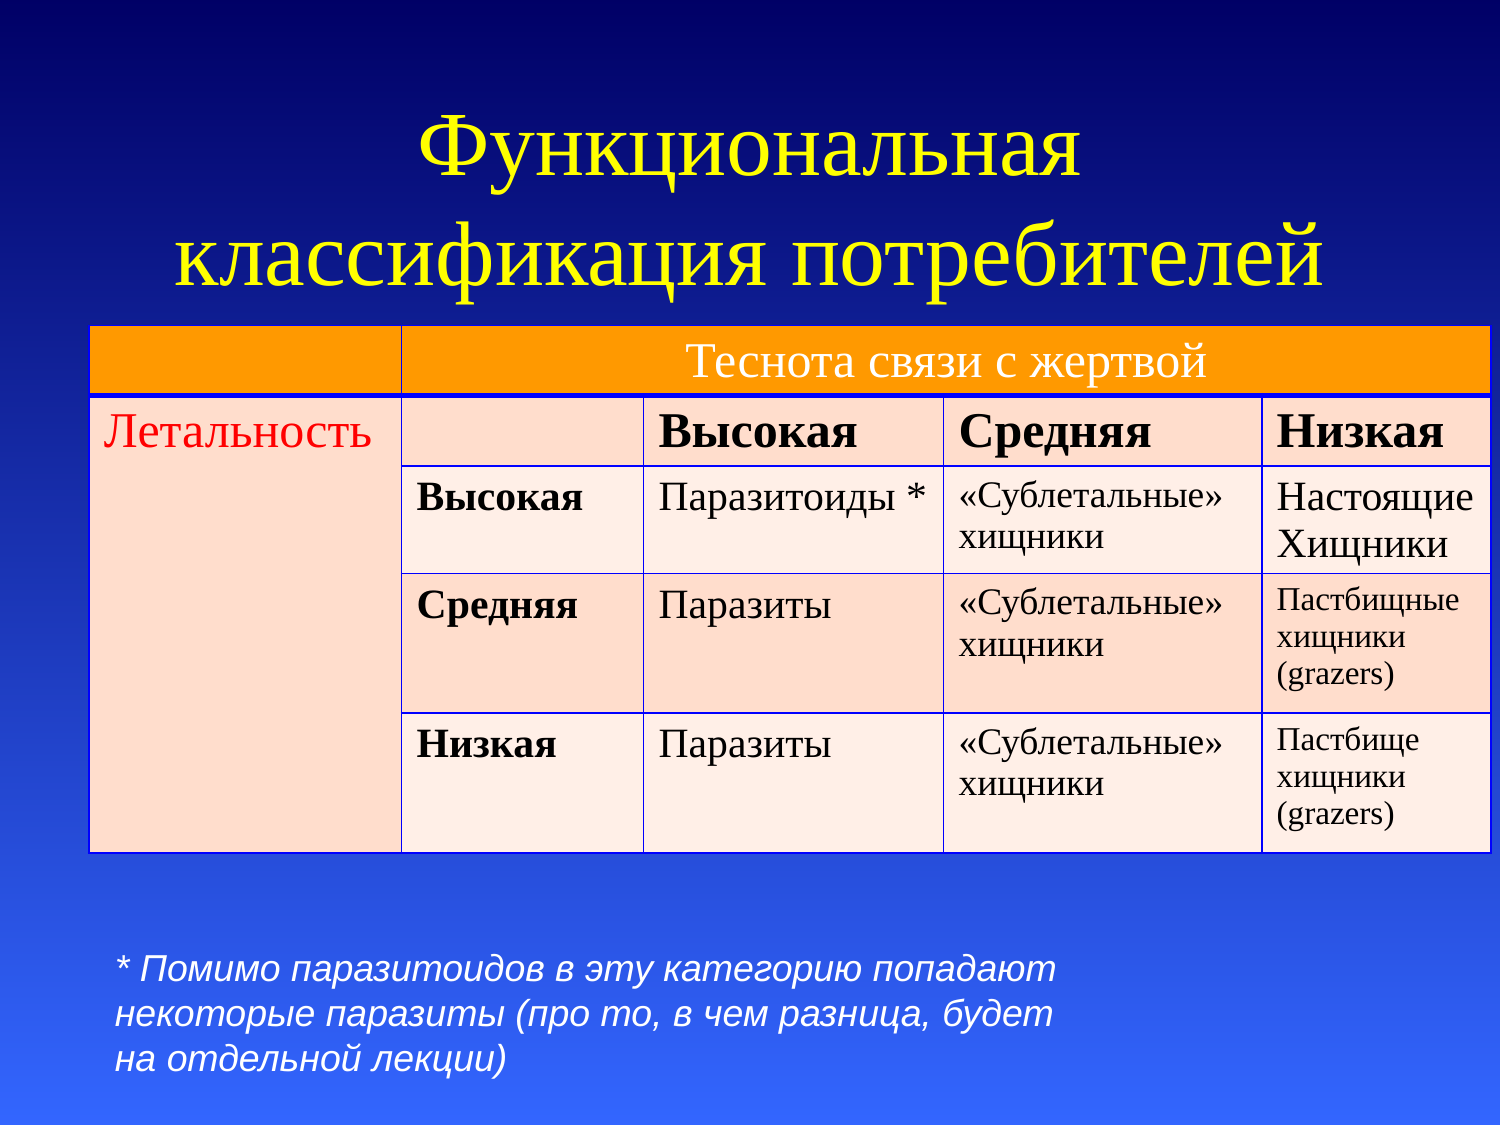

# Функциональная классификация потребителей
|  | Теснота связи с жертвой |  |  |  |
| --- | --- | --- | --- | --- |
| Летальность |  | Высокая | Средняя | Низкая |
|  | Высокая | Паразитоиды \* | «Сублетальные» хищники | Настоящие Хищники |
|  | Средняя | Паразиты | «Сублетальные» хищники | Пастбищные хищники (grazers) |
|  | Низкая | Паразиты | «Сублетальные» хищники | Пастбище хищники (grazers) |
* Помимо паразитоидов в эту категорию попадают  некоторые паразиты (про то, в чем разница, будет на отдельной лекции)